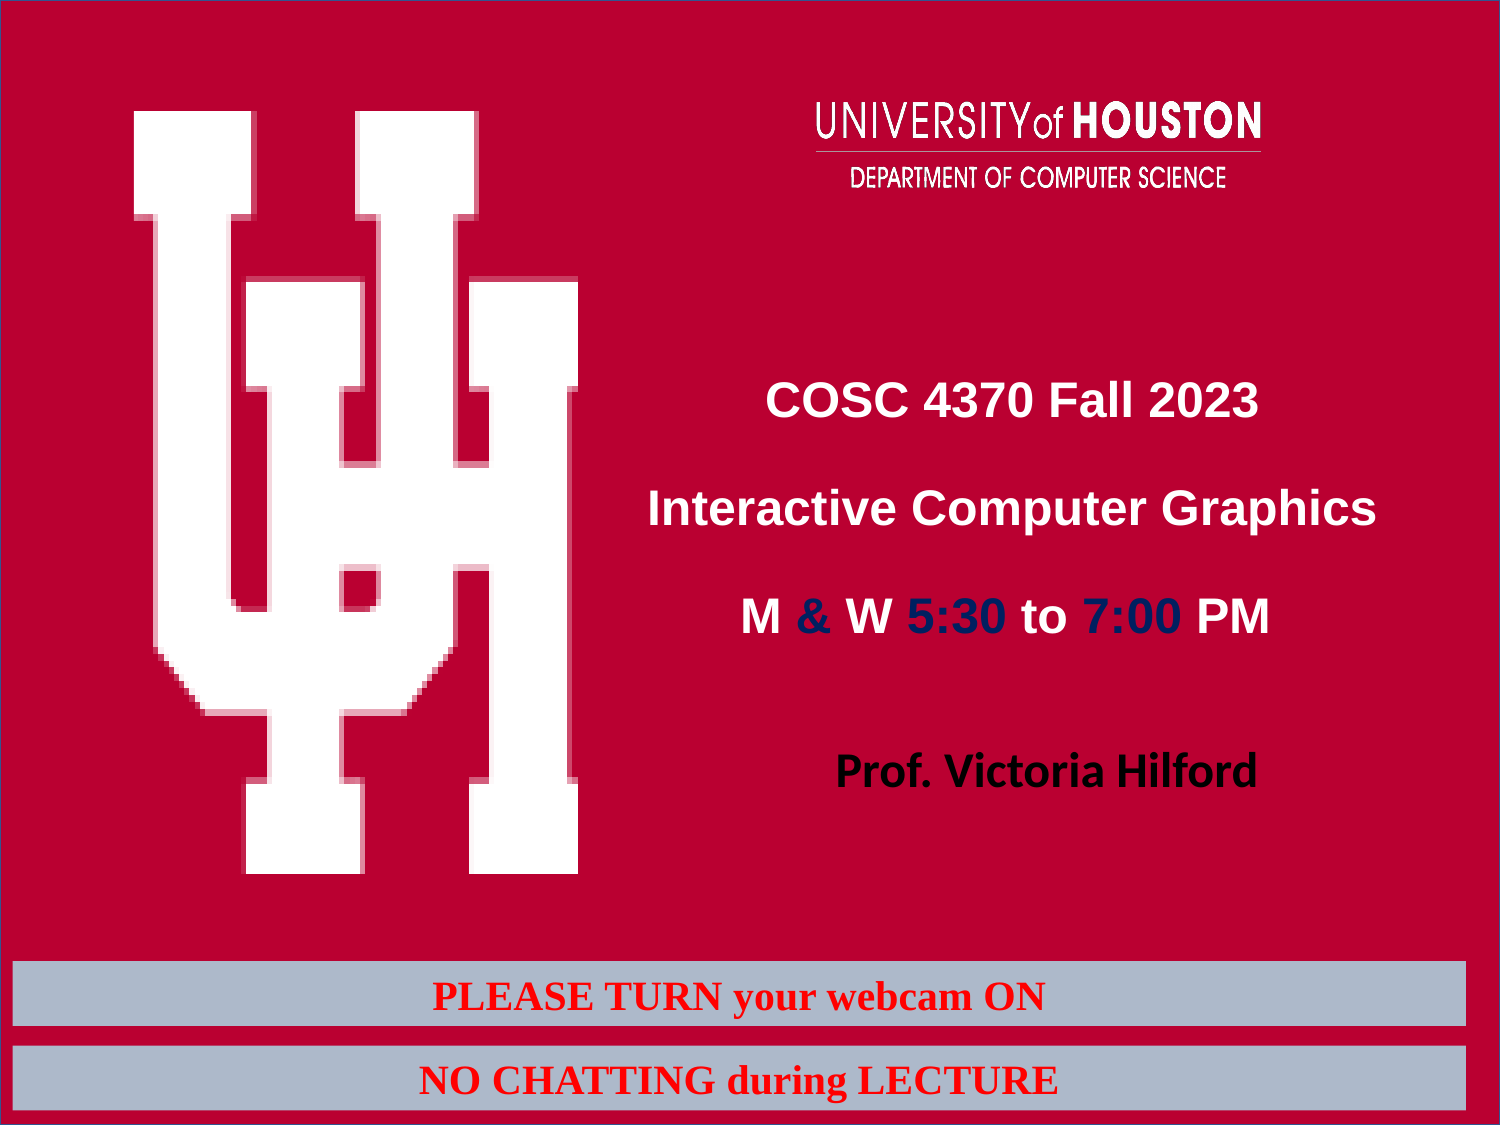

# COSC 4370 Fall 2023 Interactive Computer Graphics M & W 5:30 to 7:00 PM
Prof. Victoria Hilford
PLEASE TURN your webcam ON
NO CHATTING during LECTURE